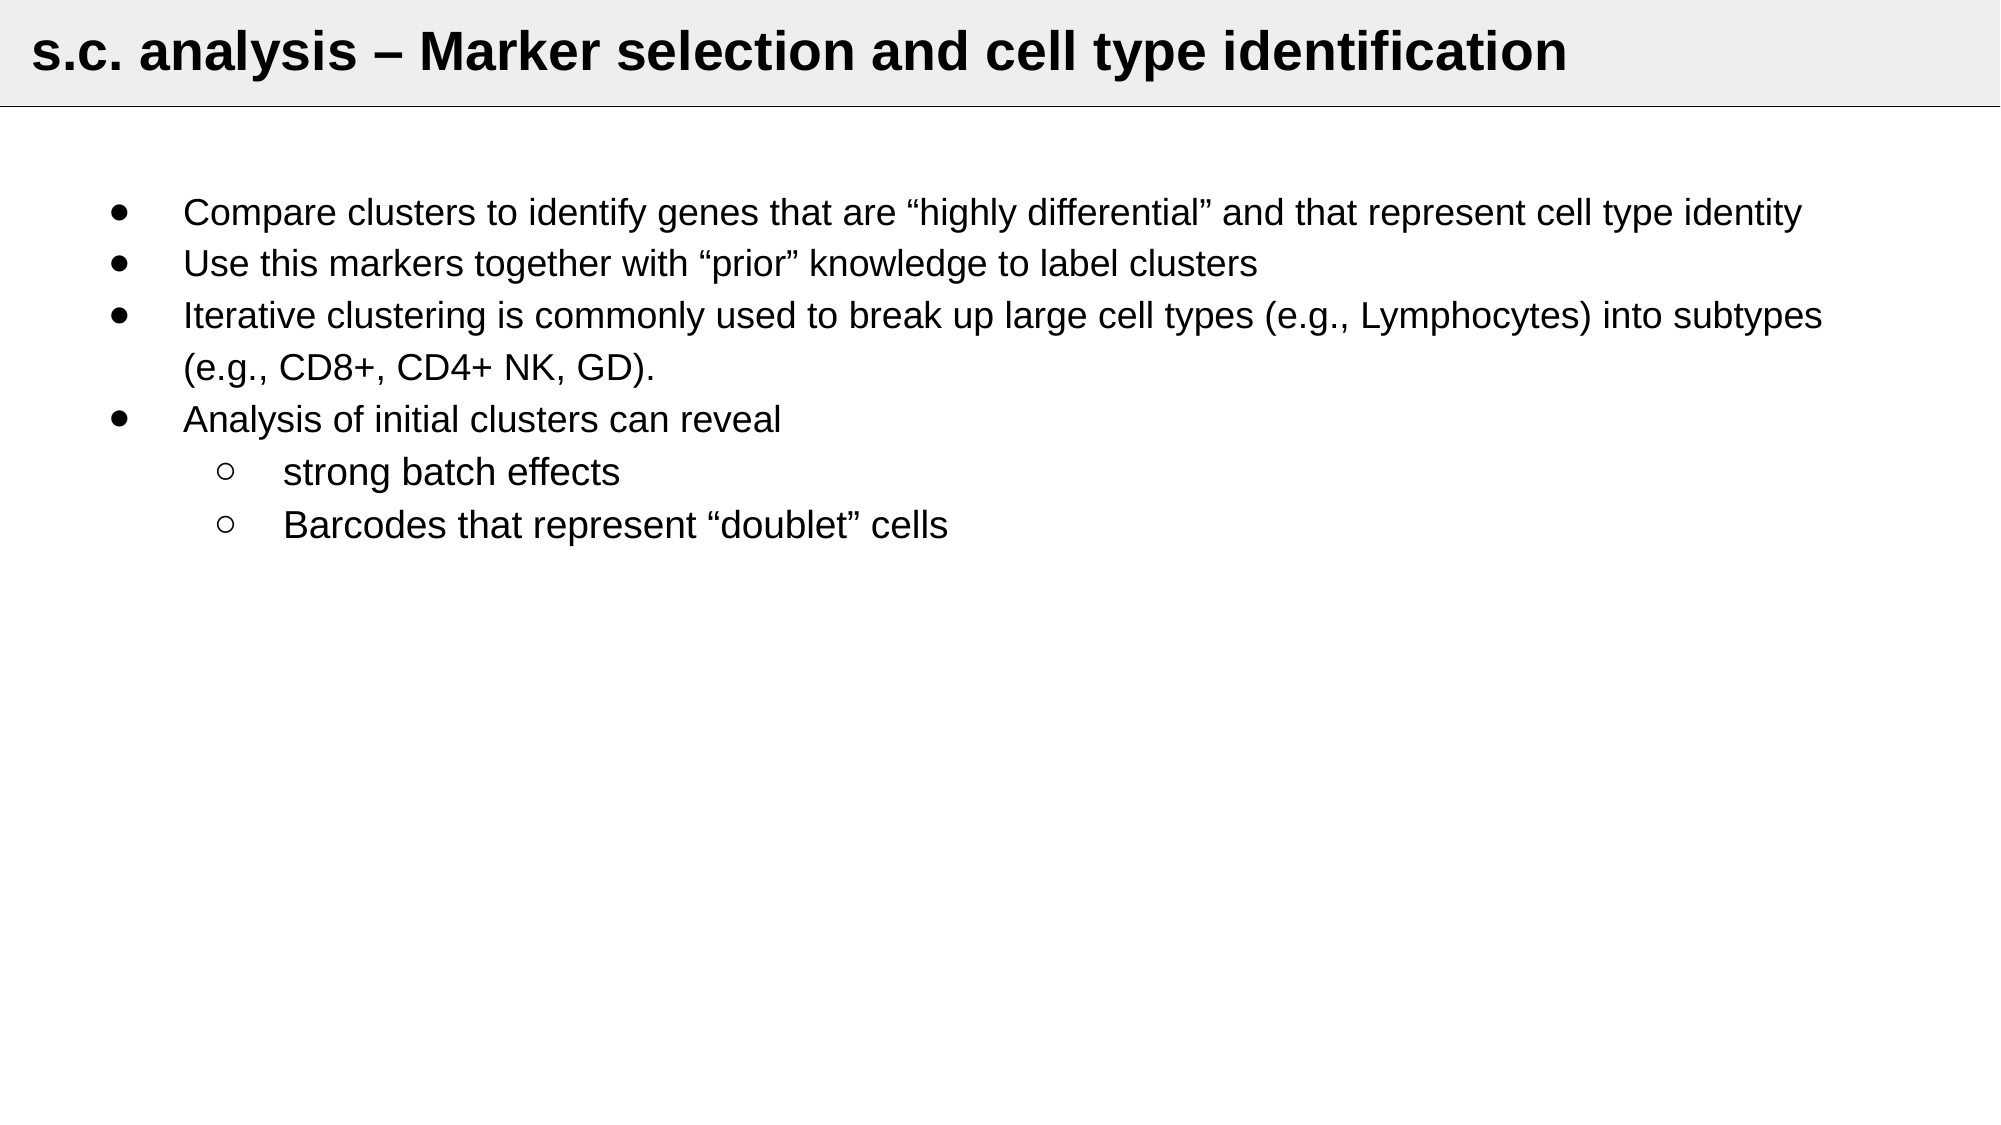

# s.c. analysis – Marker selection and cell type identification
Compare clusters to identify genes that are “highly differential” and that represent cell type identity
Use this markers together with “prior” knowledge to label clusters
Iterative clustering is commonly used to break up large cell types (e.g., Lymphocytes) into subtypes (e.g., CD8+, CD4+ NK, GD).
Analysis of initial clusters can reveal
strong batch effects
Barcodes that represent “doublet” cells